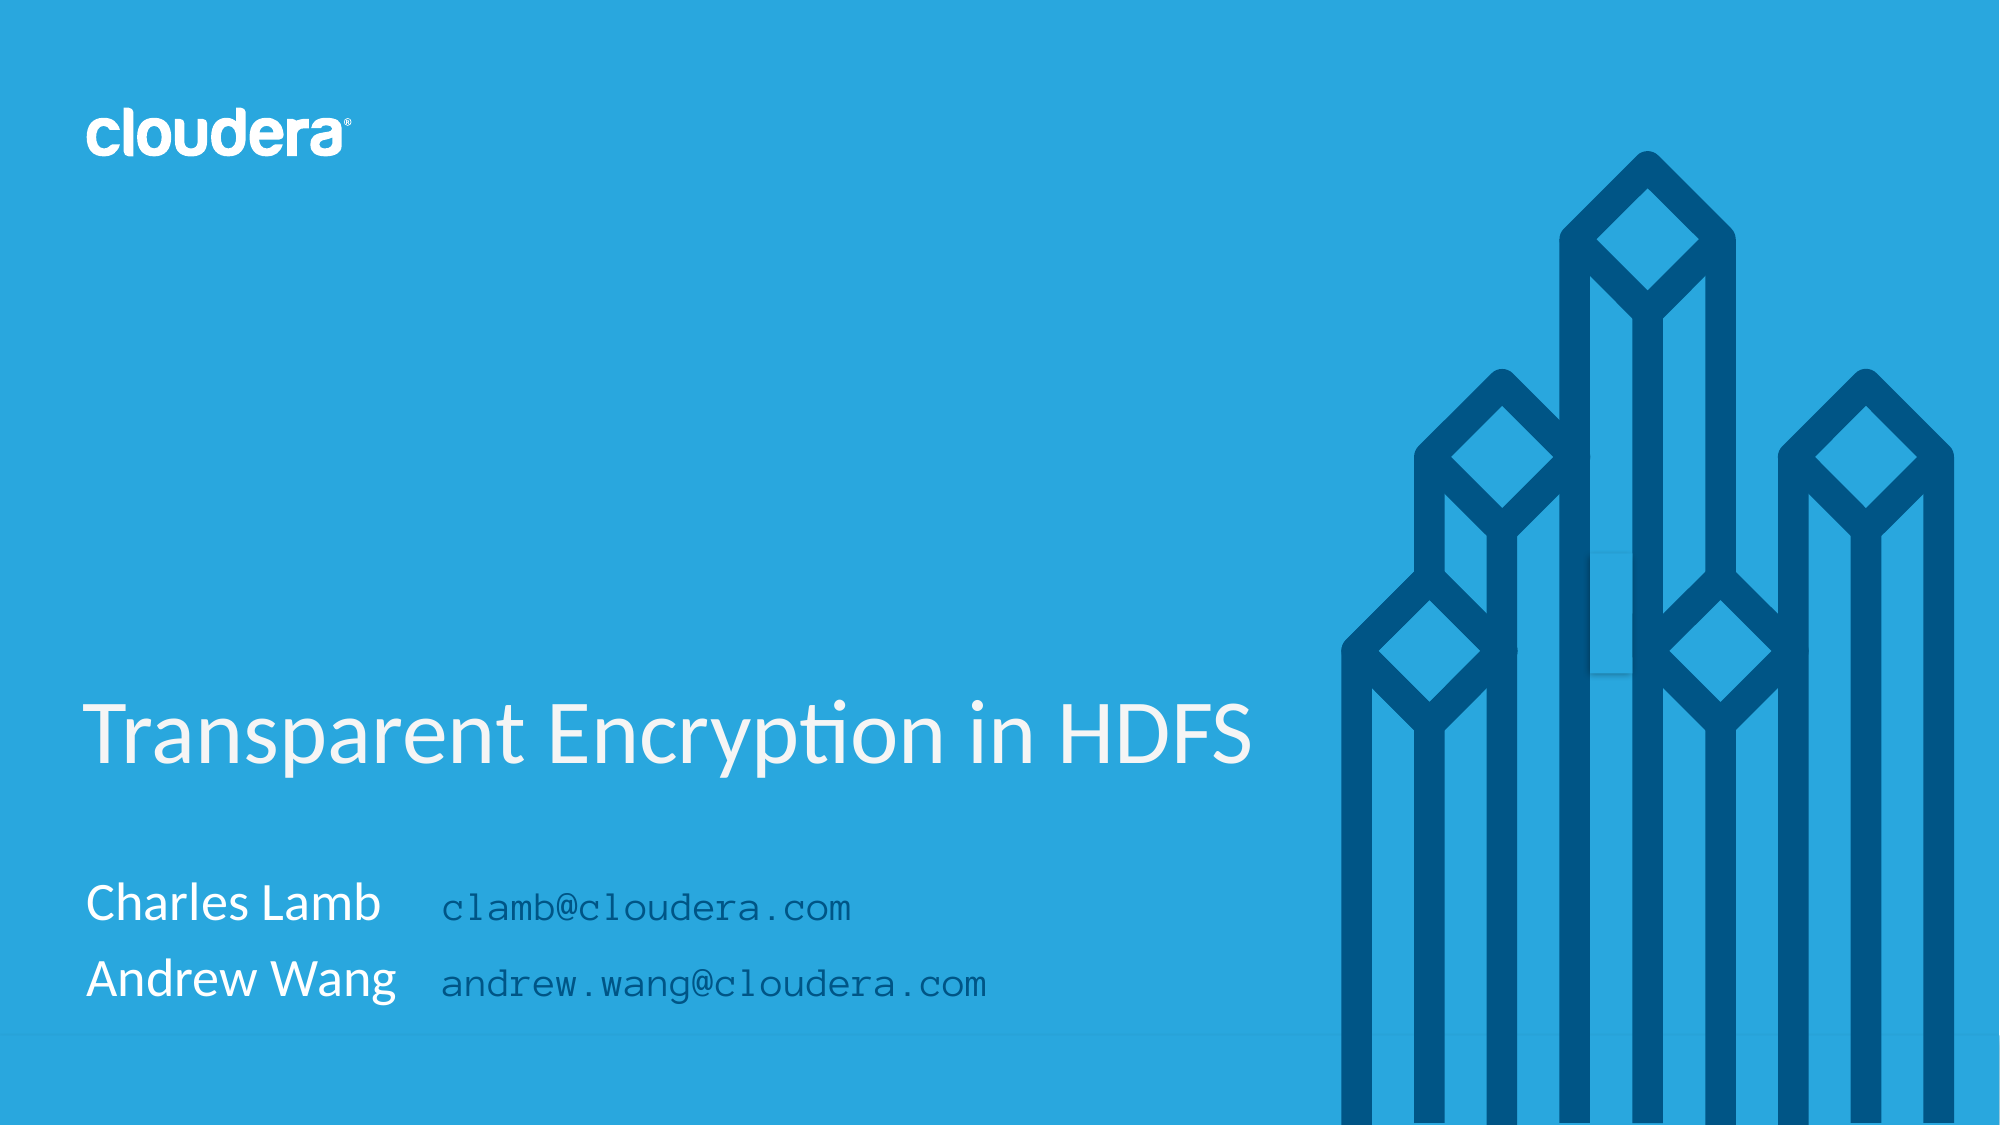

# Transparent Encryption in HDFS
Charles Lamb     clamb@cloudera.com
Andrew Wang  andrew.wang@cloudera.com